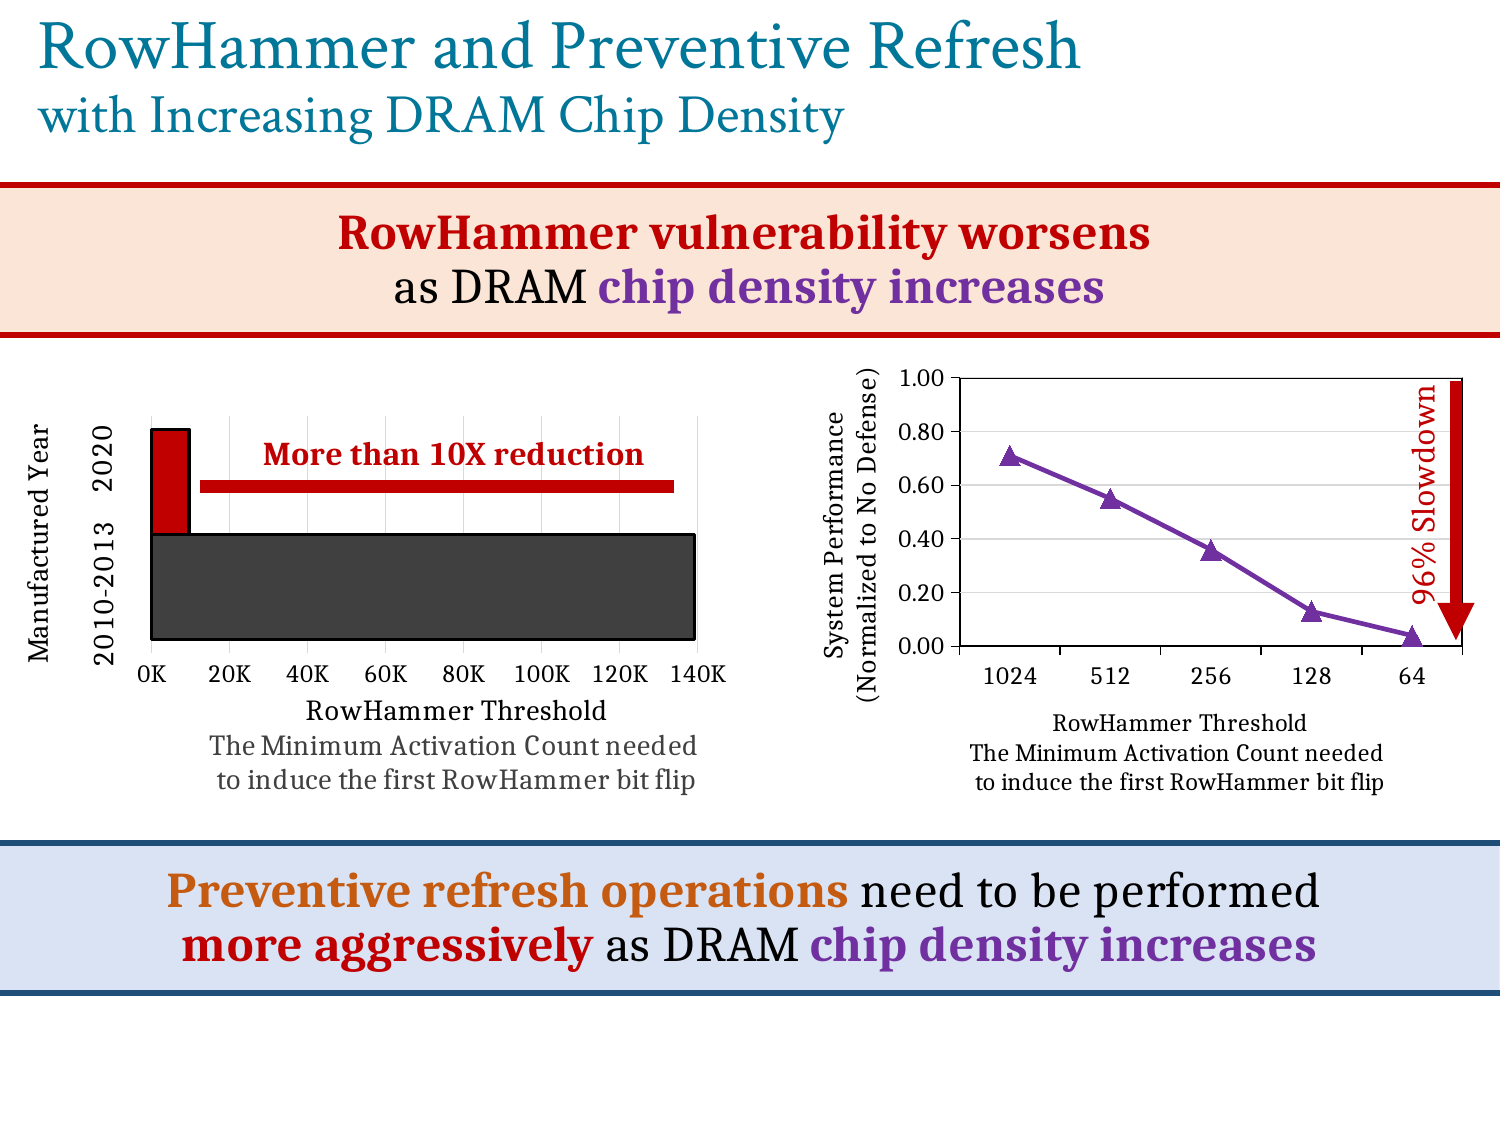

# RowHammer and Preventive Refresh with Increasing DRAM Chip Density

RowHammer vulnerability worsens
as DRAM chip density increases

### Chart

| Category | PARA |
|---|---|
| 1024 | 0.71 |
| 512 | 0.55 |
| 256 | 0.36 |
| 128 | 0.13 |
| 64 | 0.04 |
96% Slowdown

### Chart

| Category | 2014 | 2020 |
|---|---|---|
| The Min. ACT Count to Observe Bit Flips | 139.2 | 9.6 |
Preventive refresh operations need to be performed
more aggressively as DRAM chip density increases

Significant performance and energy overhead